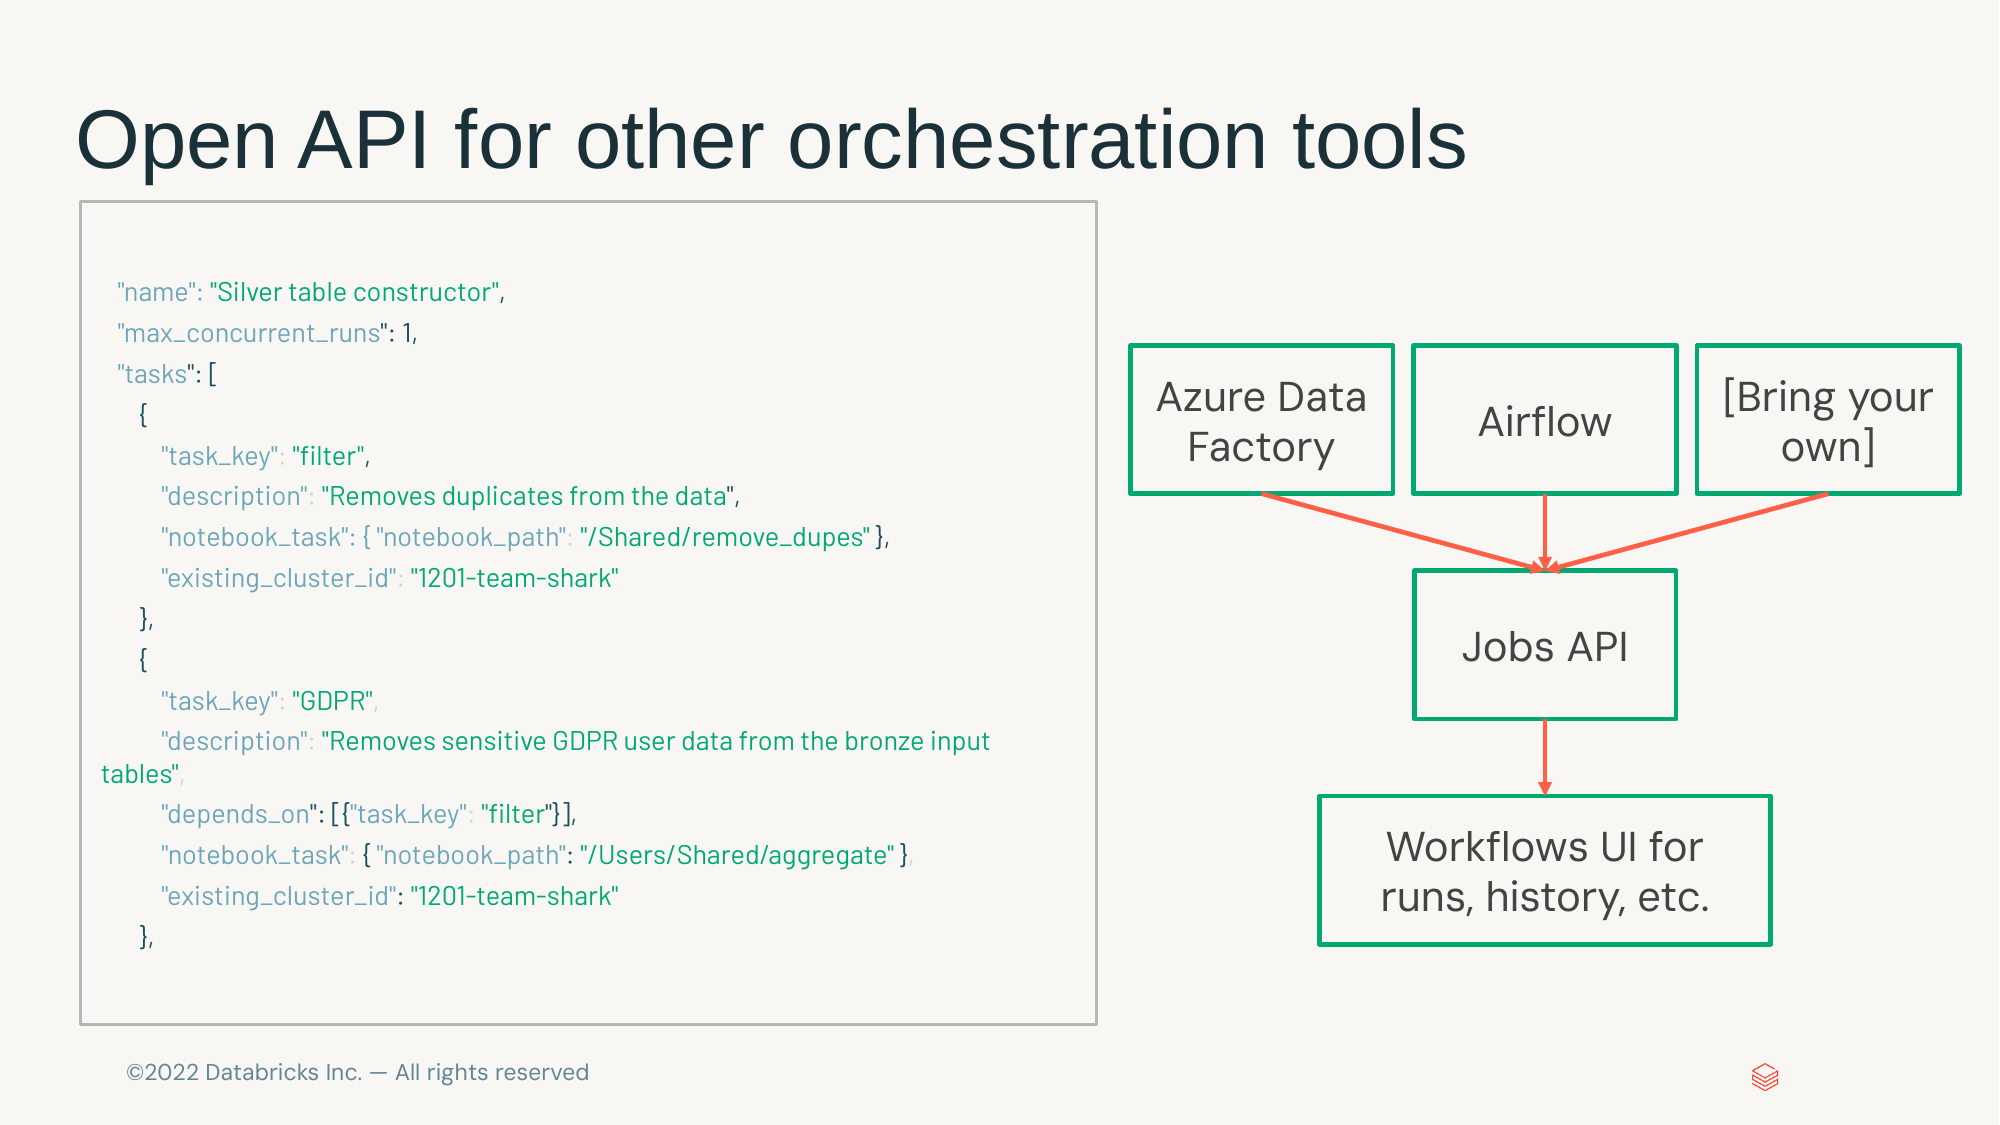

# Open API for other orchestration tools
   "name": "Silver table constructor",
   "max_concurrent_runs": 1,
   "tasks": [
       {
           "task_key": "filter",
           "description": "Removes duplicates from the data",
           "notebook_task": { "notebook_path": "/Shared/remove_dupes" },
           "existing_cluster_id": "1201-team-shark"
       },
       {
           "task_key": "GDPR",
           "description": "Removes sensitive GDPR user data from the bronze input tables",
           "depends_on": [{"task_key": "filter"}],
           "notebook_task": { "notebook_path": "/Users/Shared/aggregate" },
           "existing_cluster_id": "1201-team-shark"
       },
Azure Data Factory
Airflow
[Bring your own]
Jobs API
Workflows UI for runs, history, etc.